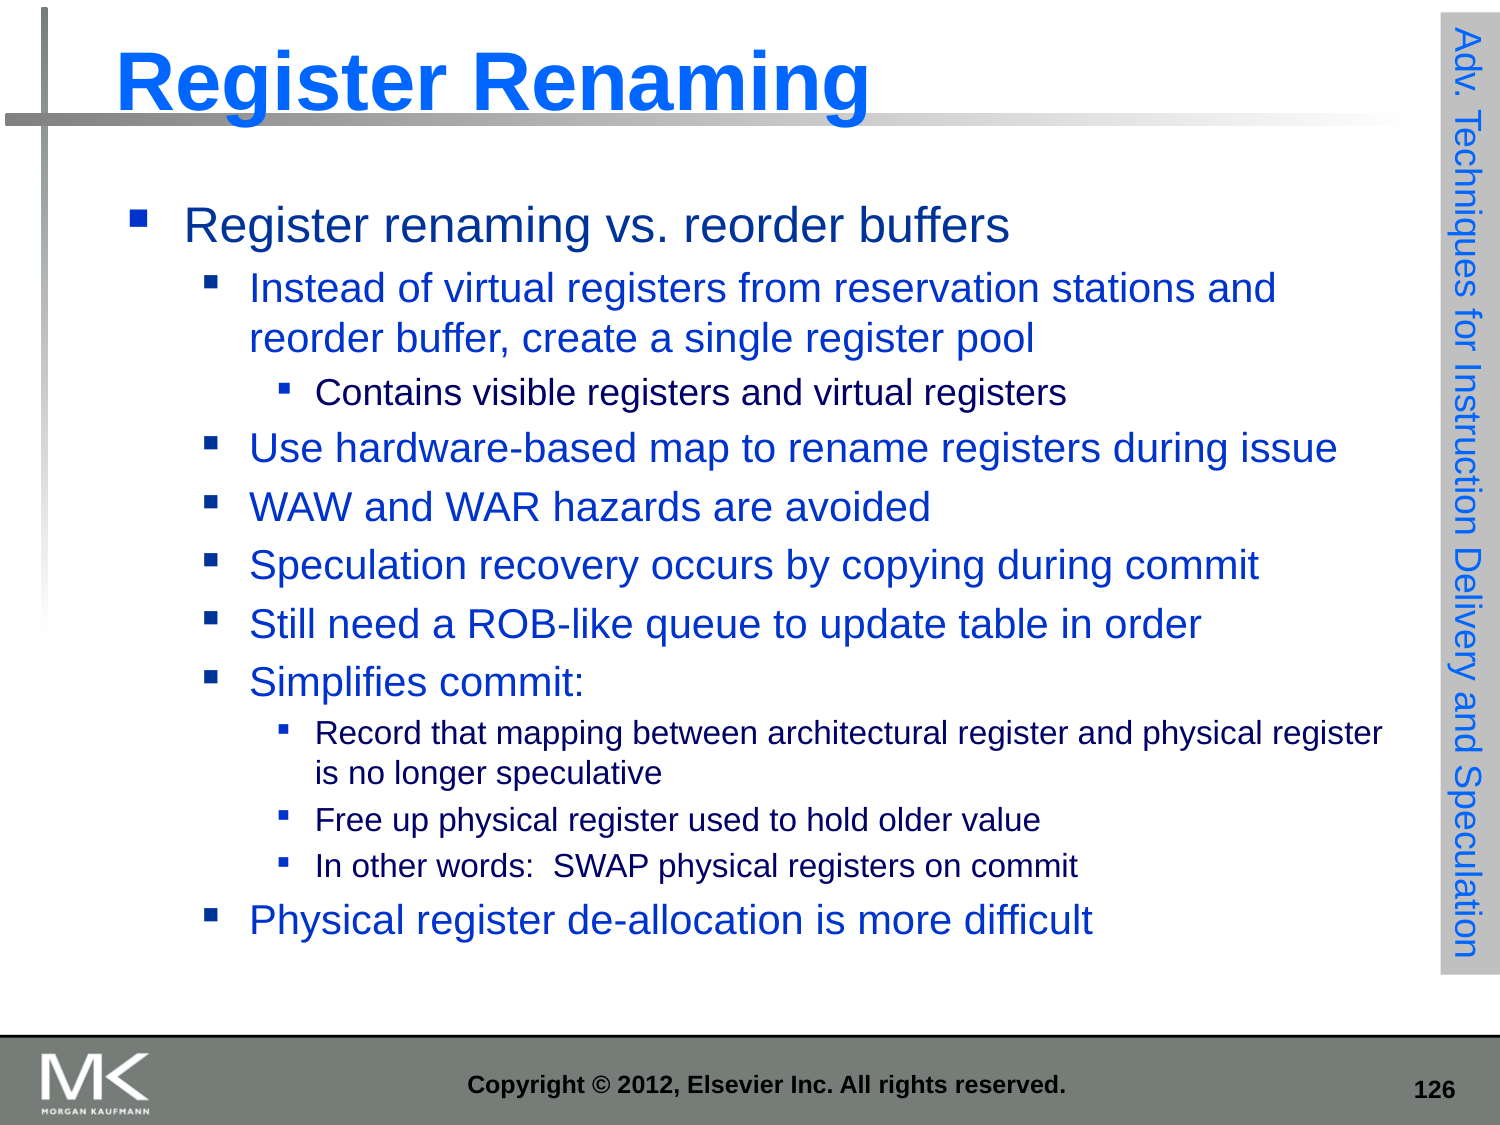

# Register Renaming
Register renaming vs. reorder buffers
Instead of virtual registers from reservation stations and reorder buffer, create a single register pool
Contains visible registers and virtual registers
Use hardware-based map to rename registers during issue
WAW and WAR hazards are avoided
Speculation recovery occurs by copying during commit
Still need a ROB-like queue to update table in order
Simplifies commit:
Record that mapping between architectural register and physical register is no longer speculative
Free up physical register used to hold older value
In other words:  SWAP physical registers on commit
Physical register de-allocation is more difficult
Adv. Techniques for Instruction Delivery and Speculation
Copyright © 2012, Elsevier Inc. All rights reserved.